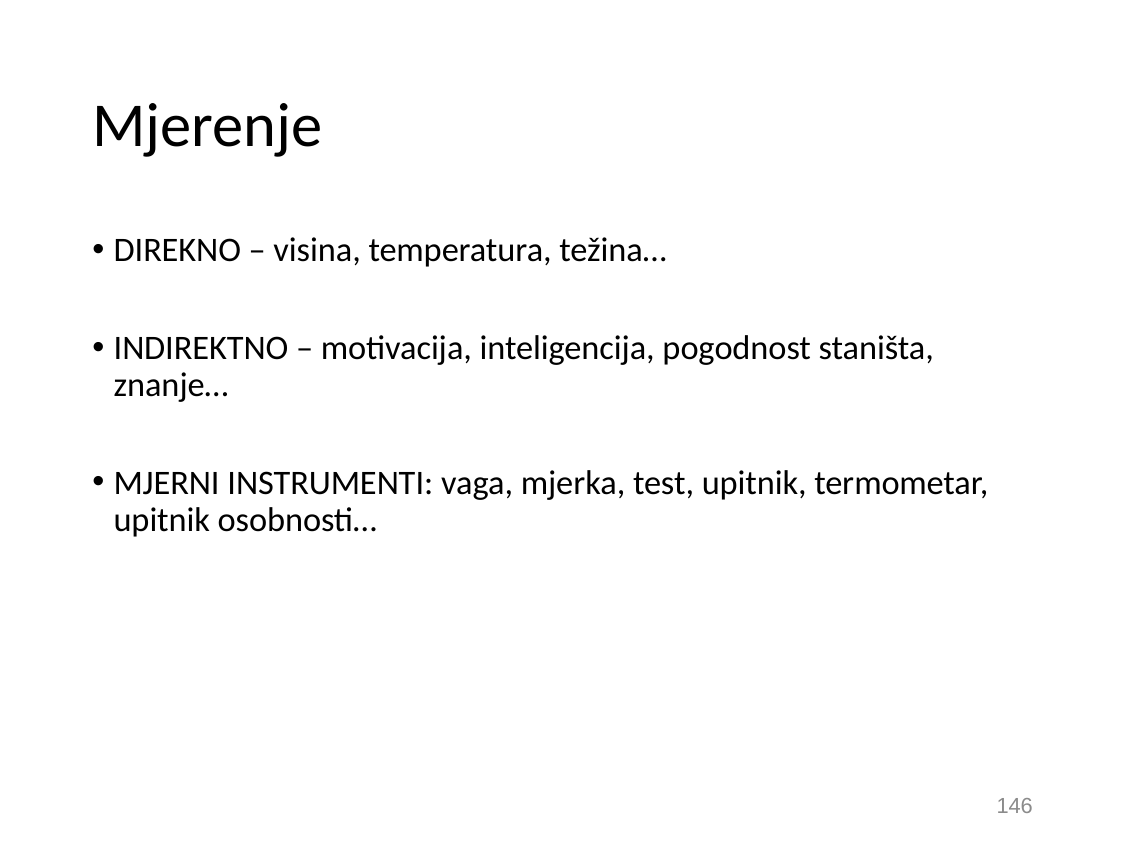

# Mjerenje
DIREKNO – visina, temperatura, težina…

INDIREKTNO – motivacija, inteligencija, pogodnost staništa, znanje…

MJERNI INSTRUMENTI: vaga, mjerka, test, upitnik, termometar, upitnik osobnosti…
146